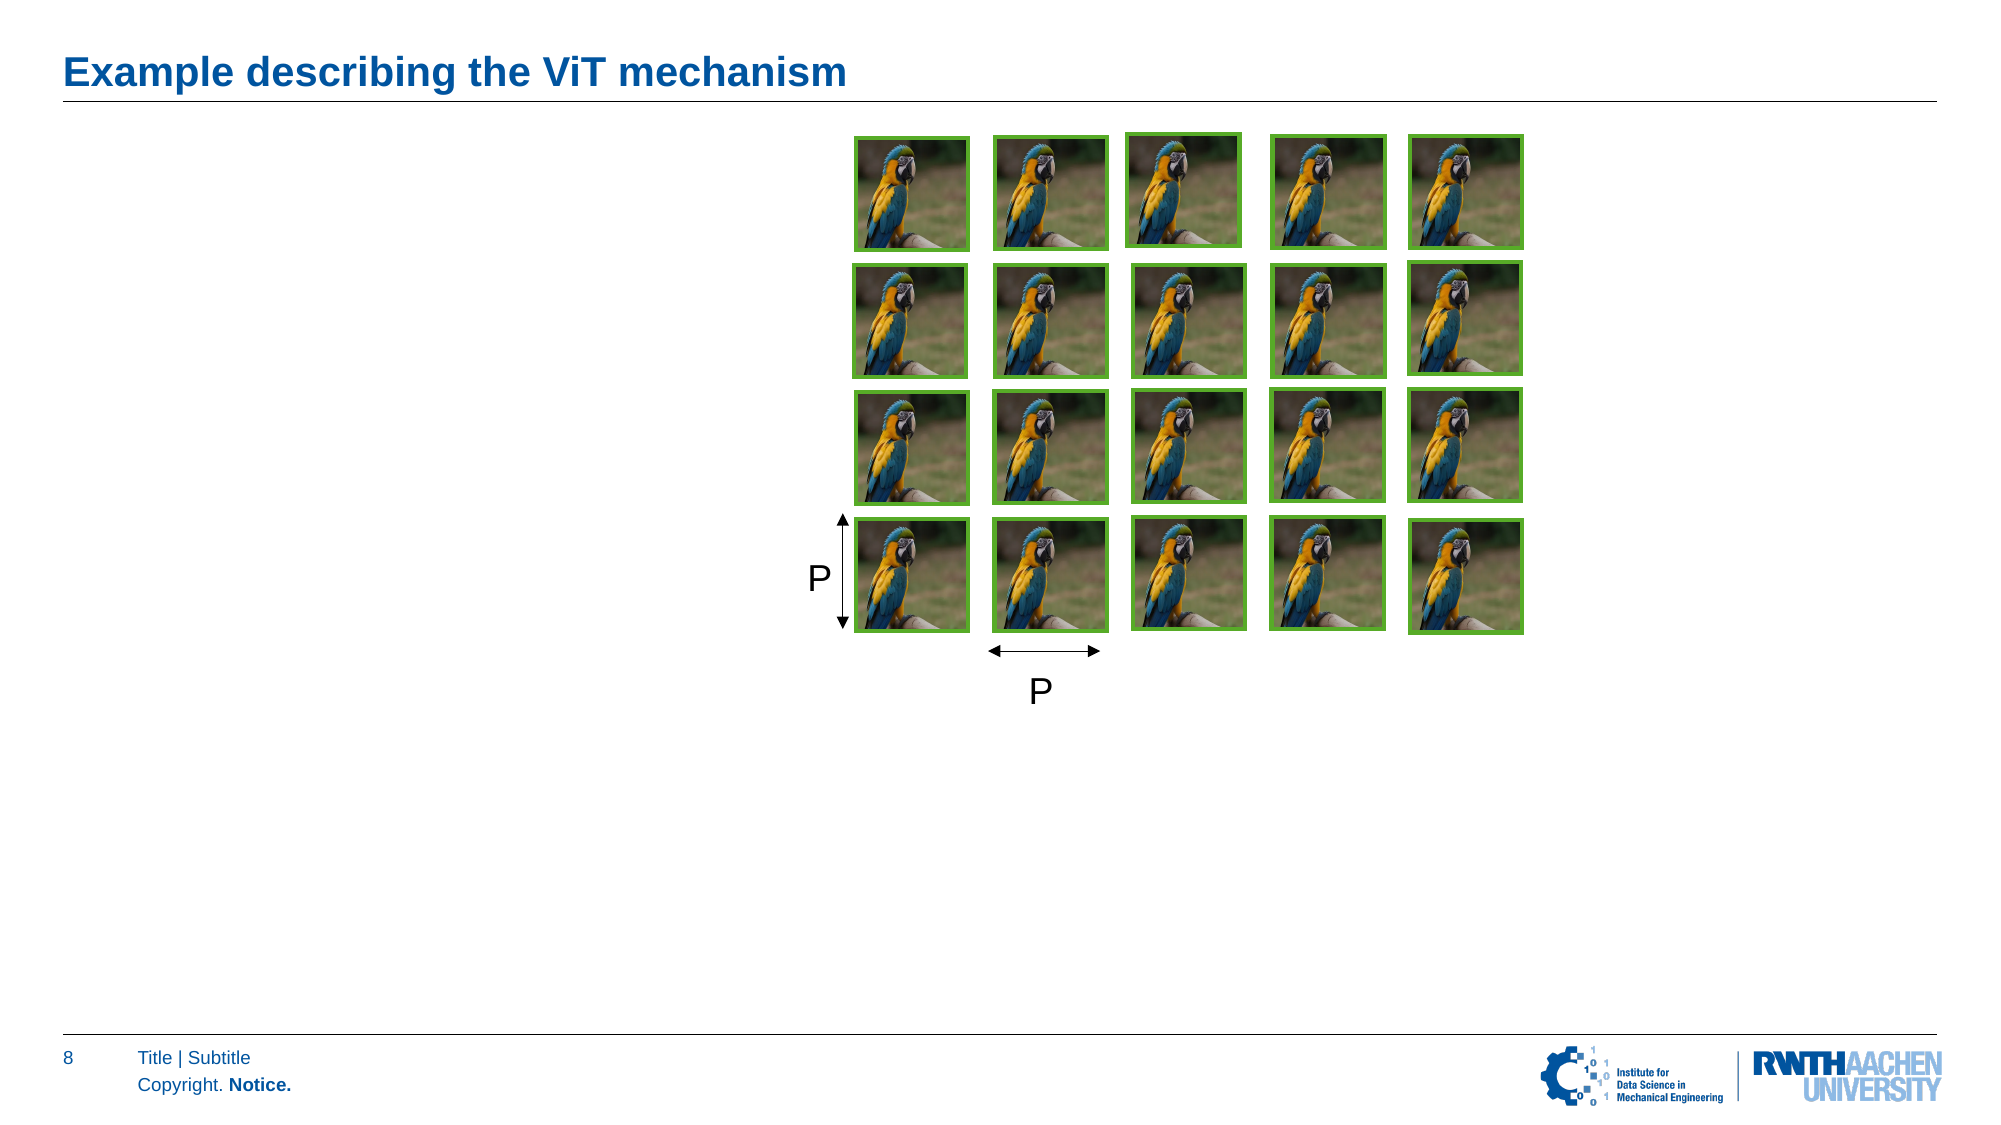

# Example describing the ViT mechanism

P
P